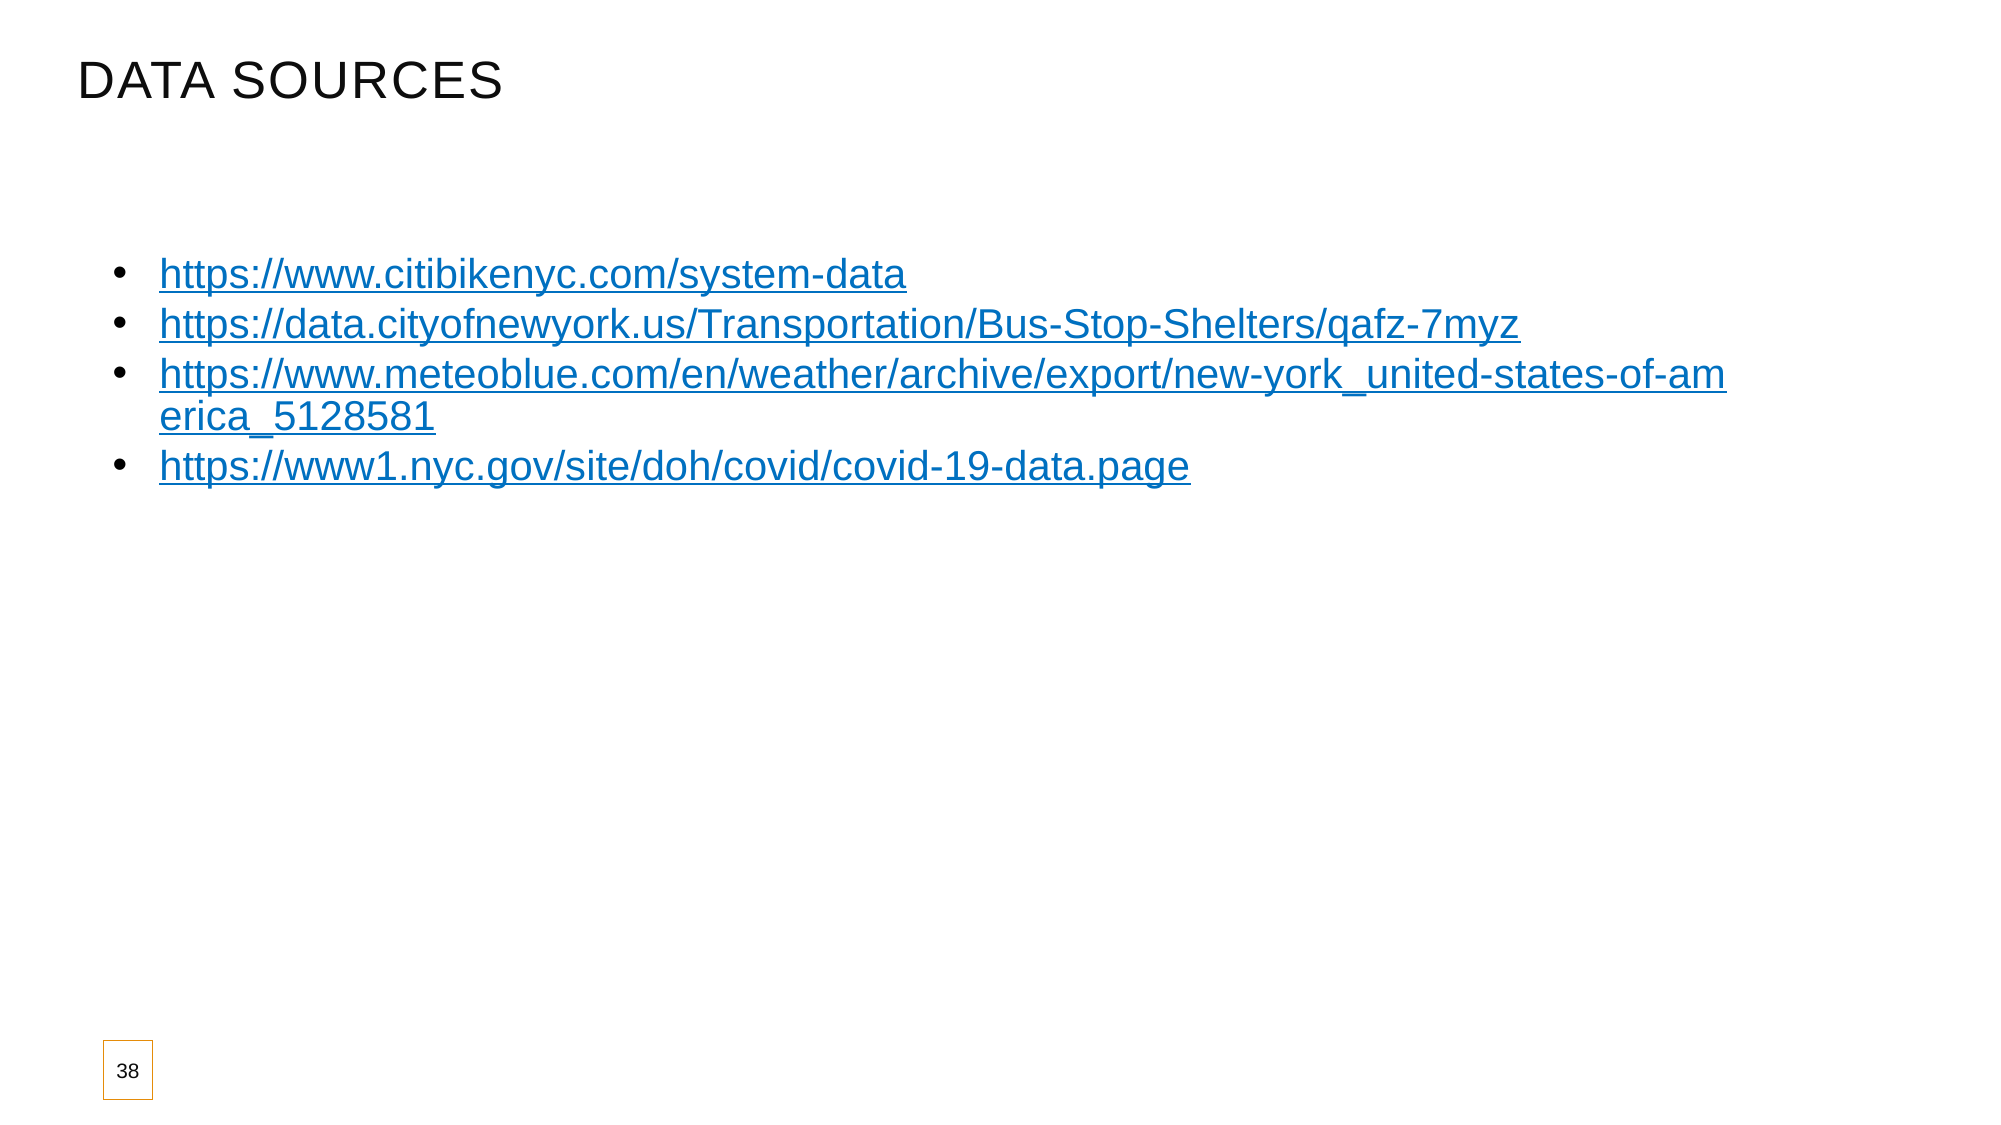

# Data Sources
https://www.citibikenyc.com/system-data
https://data.cityofnewyork.us/Transportation/Bus-Stop-Shelters/qafz-7myz
https://www.meteoblue.com/en/weather/archive/export/new-york_united-states-of-america_5128581
https://www1.nyc.gov/site/doh/covid/covid-19-data.page

38